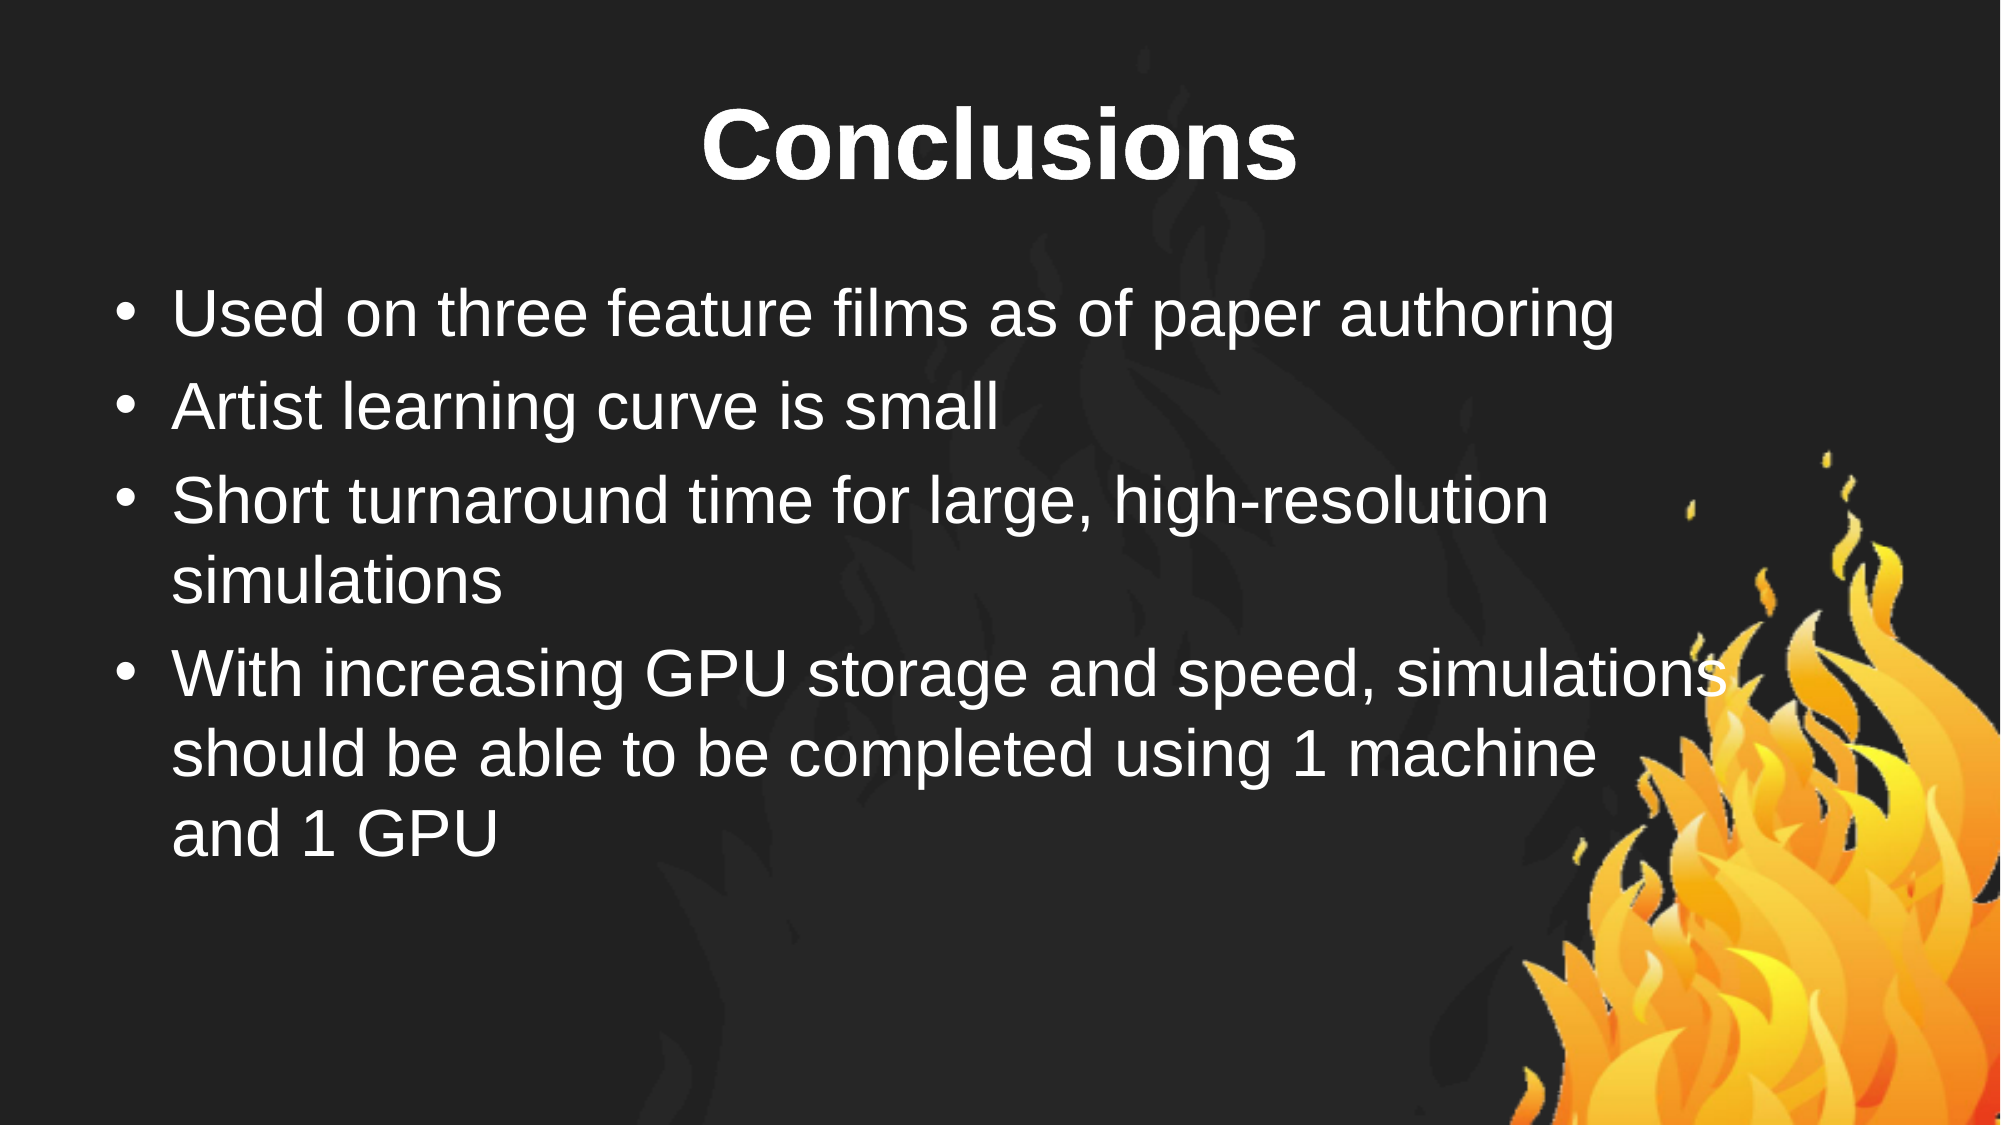

# Conclusions
Used on three feature films as of paper authoring
Artist learning curve is small
Short turnaround time for large, high-resolution simulations
With increasing GPU storage and speed, simulations should be able to be completed using 1 machine
and 1 GPU